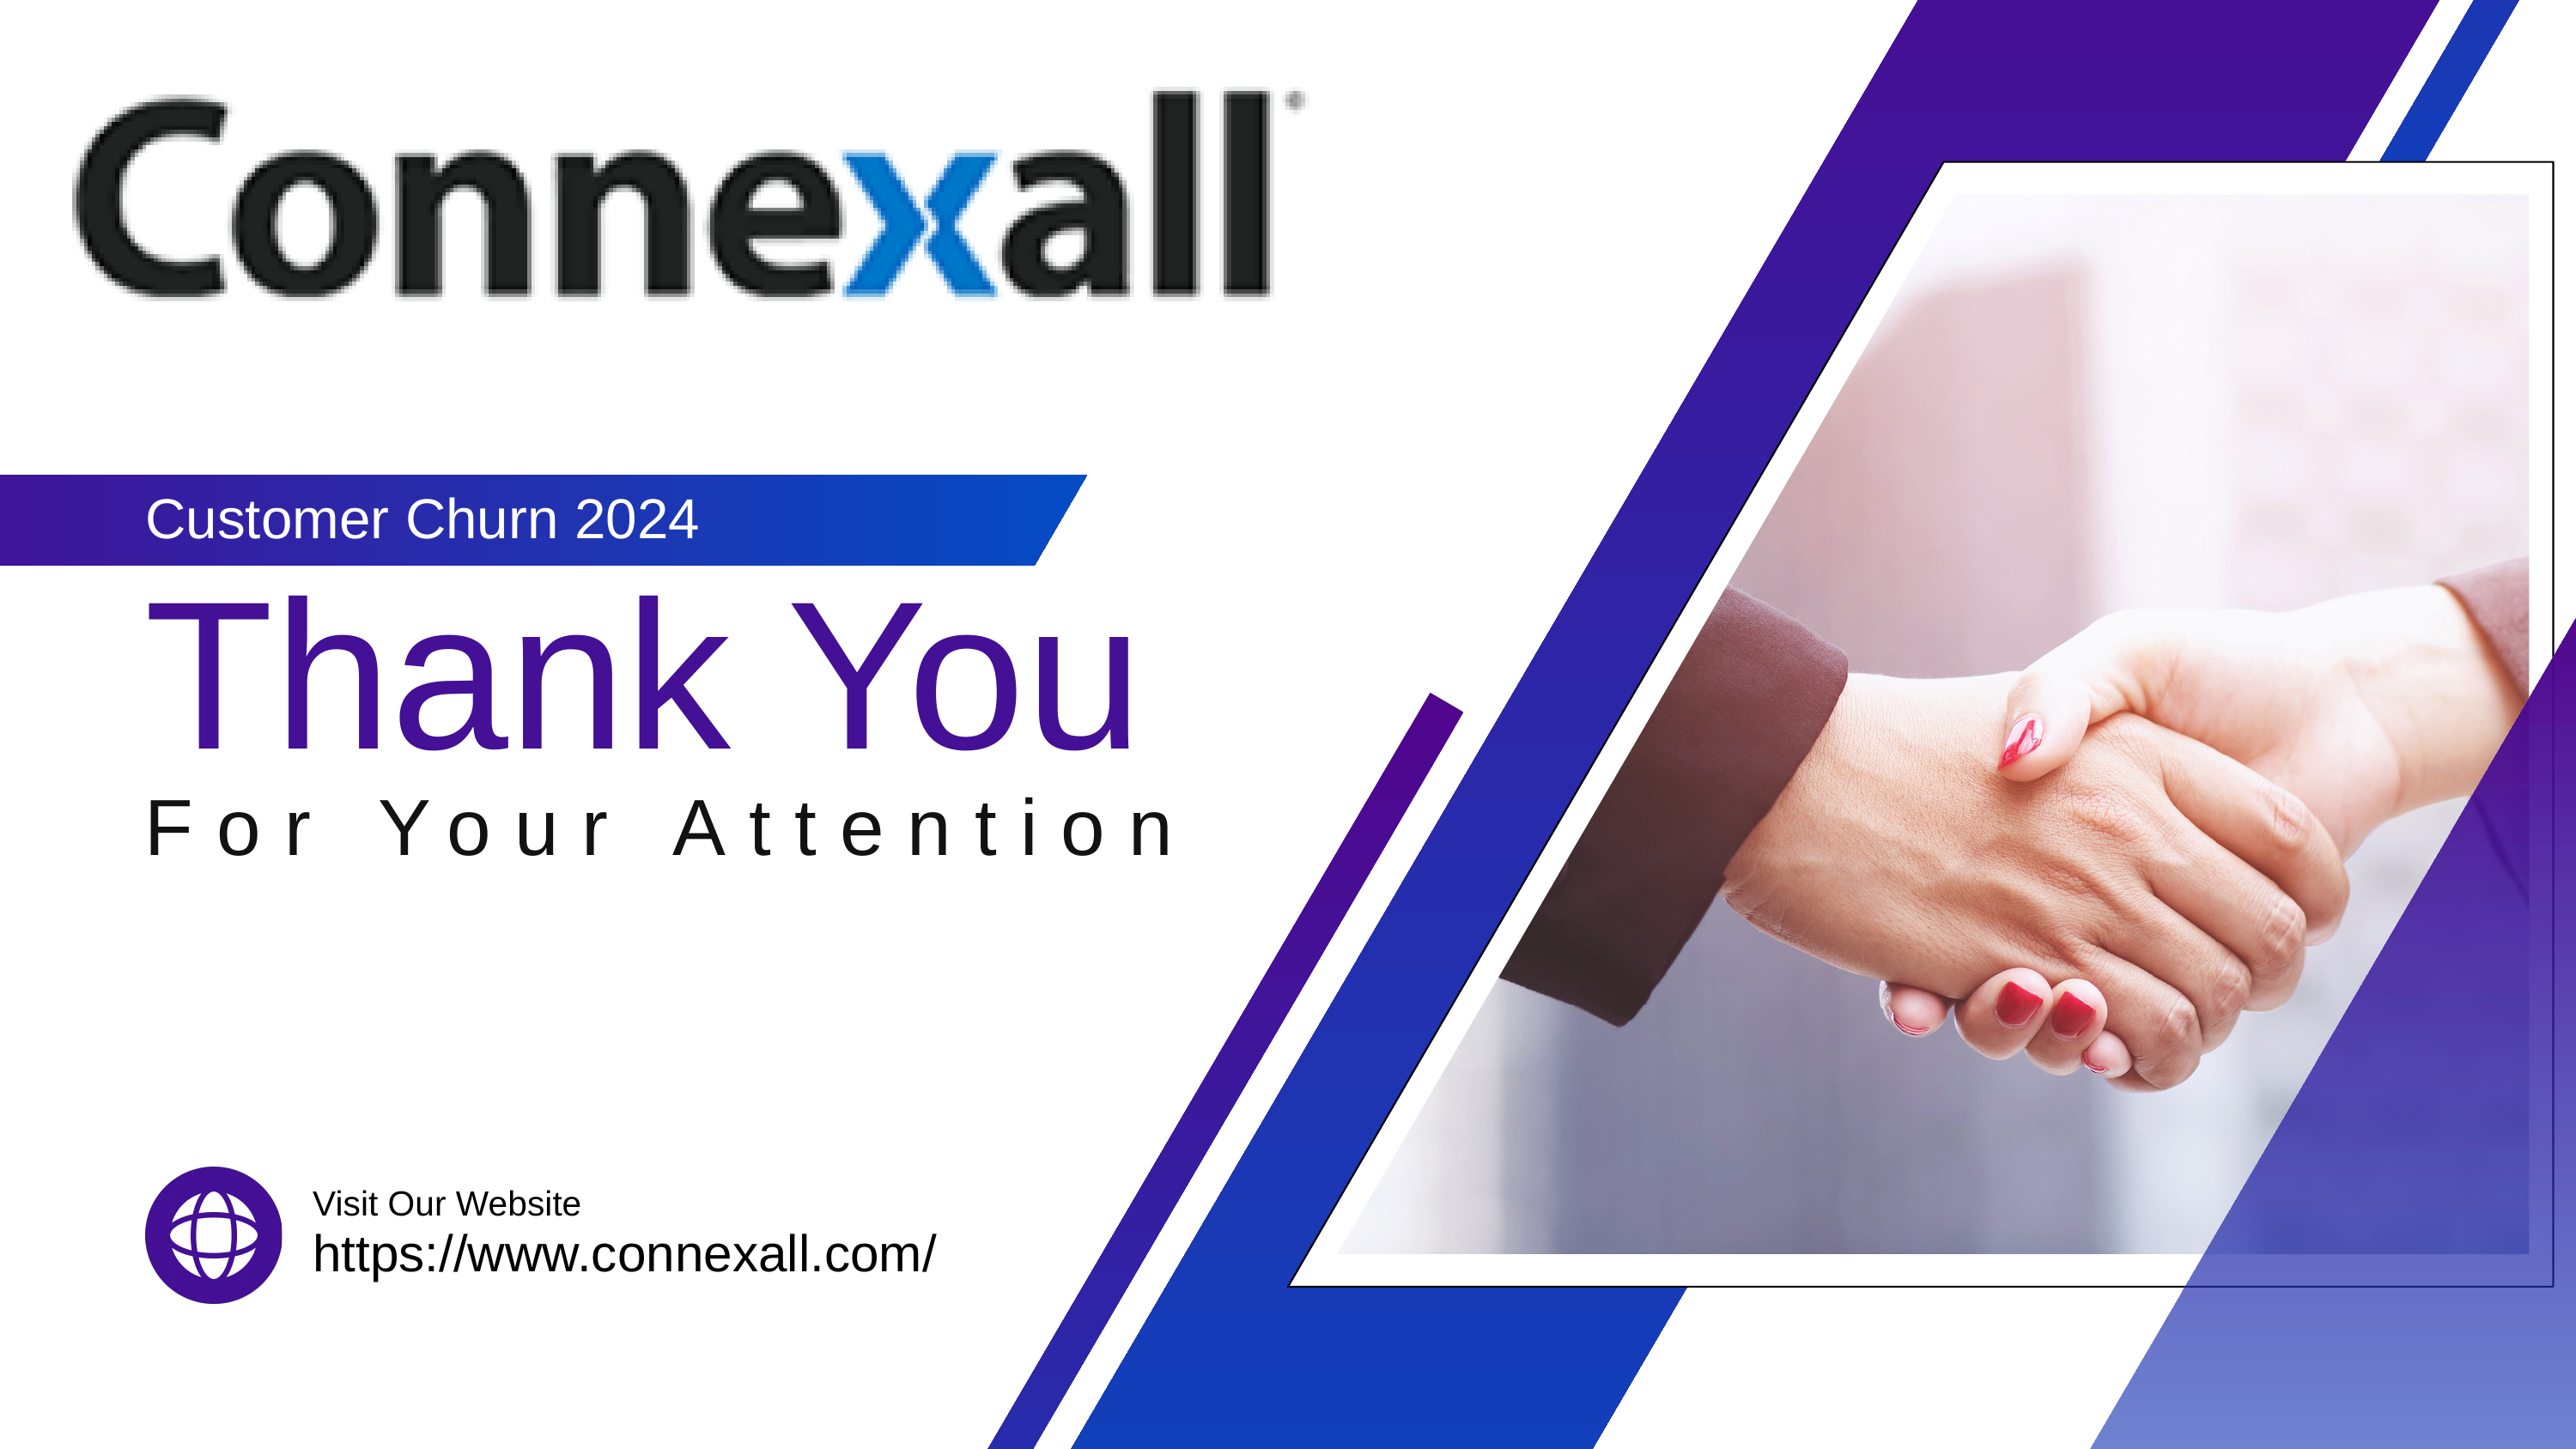

Customer Churn 2024
Thank You

For Your Attention

Visit Our Website
https://www.connexall.com/